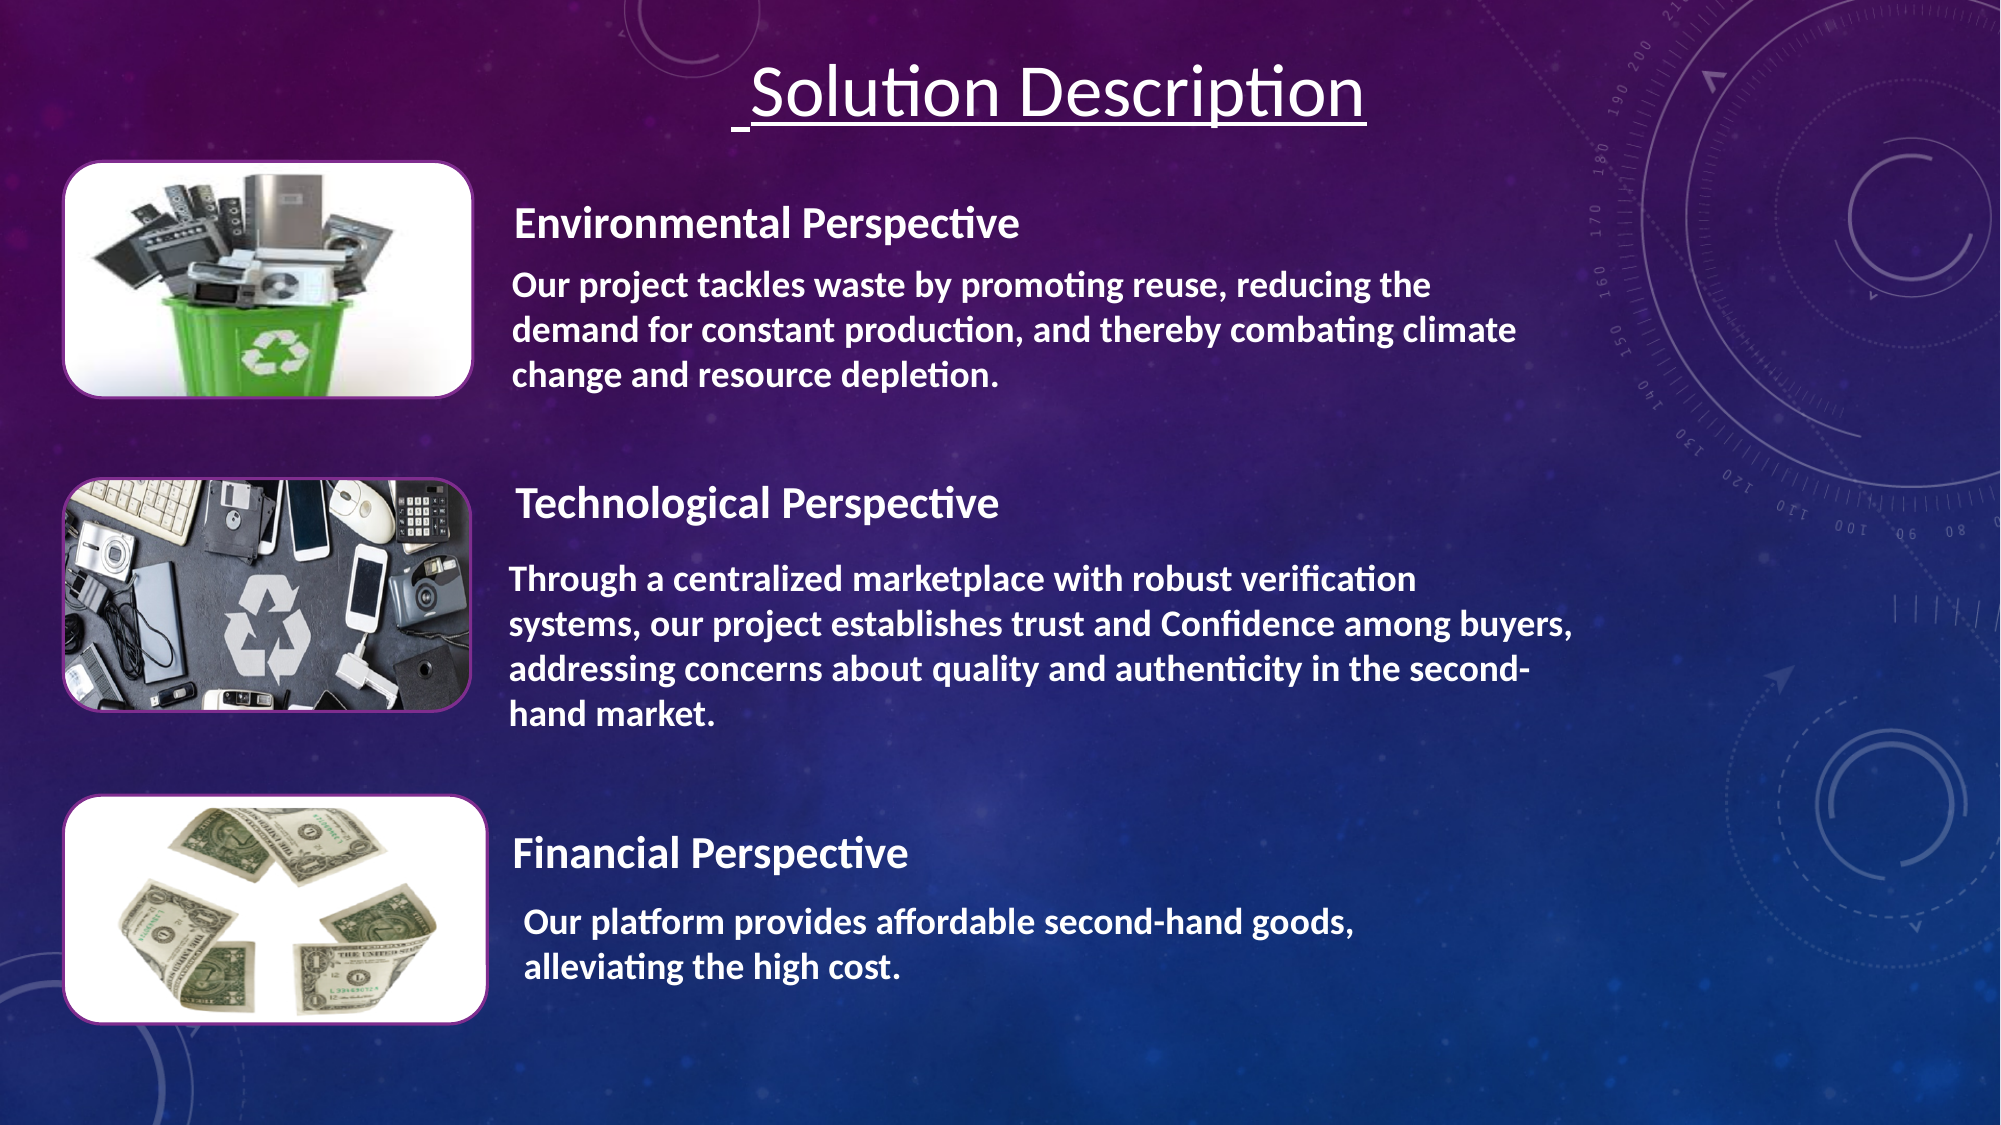

# Solution Description

Environmental Perspective
Our project tackles waste by promoting reuse, reducing the demand for constant production, and thereby combating climate change and resource depletion.
Technological Perspective

Through a centralized marketplace with robust verification systems, our project establishes trust and Confidence among buyers, addressing concerns about quality and authenticity in the second-hand market.

Financial Perspective
Our platform provides affordable second-hand goods, alleviating the high cost.